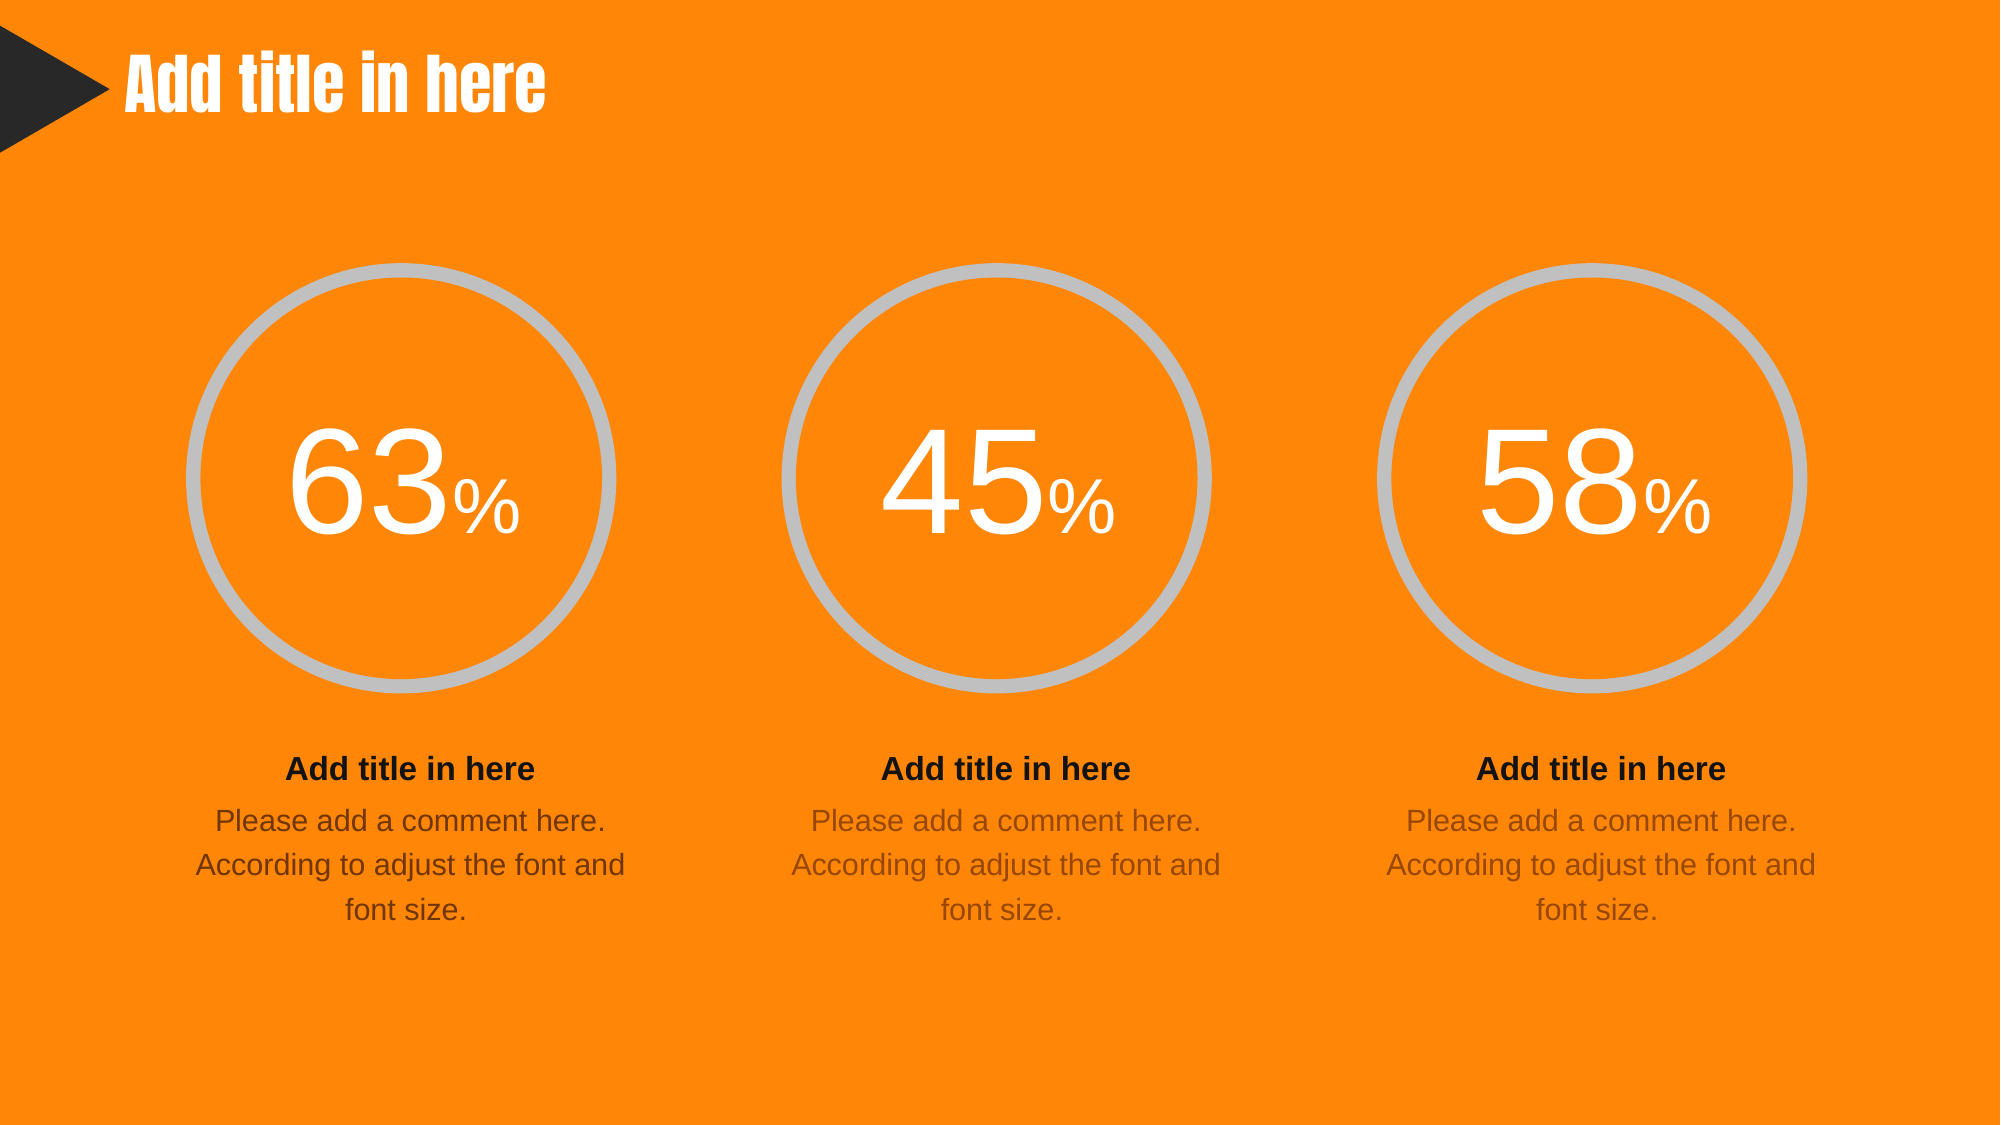

Add title in here

63%
45%
58%
Add title in here
Please add a comment here. According to adjust the font and font size.
Add title in here
Please add a comment here. According to adjust the font and font size.
Add title in here
Please add a comment here. According to adjust the font and font size.